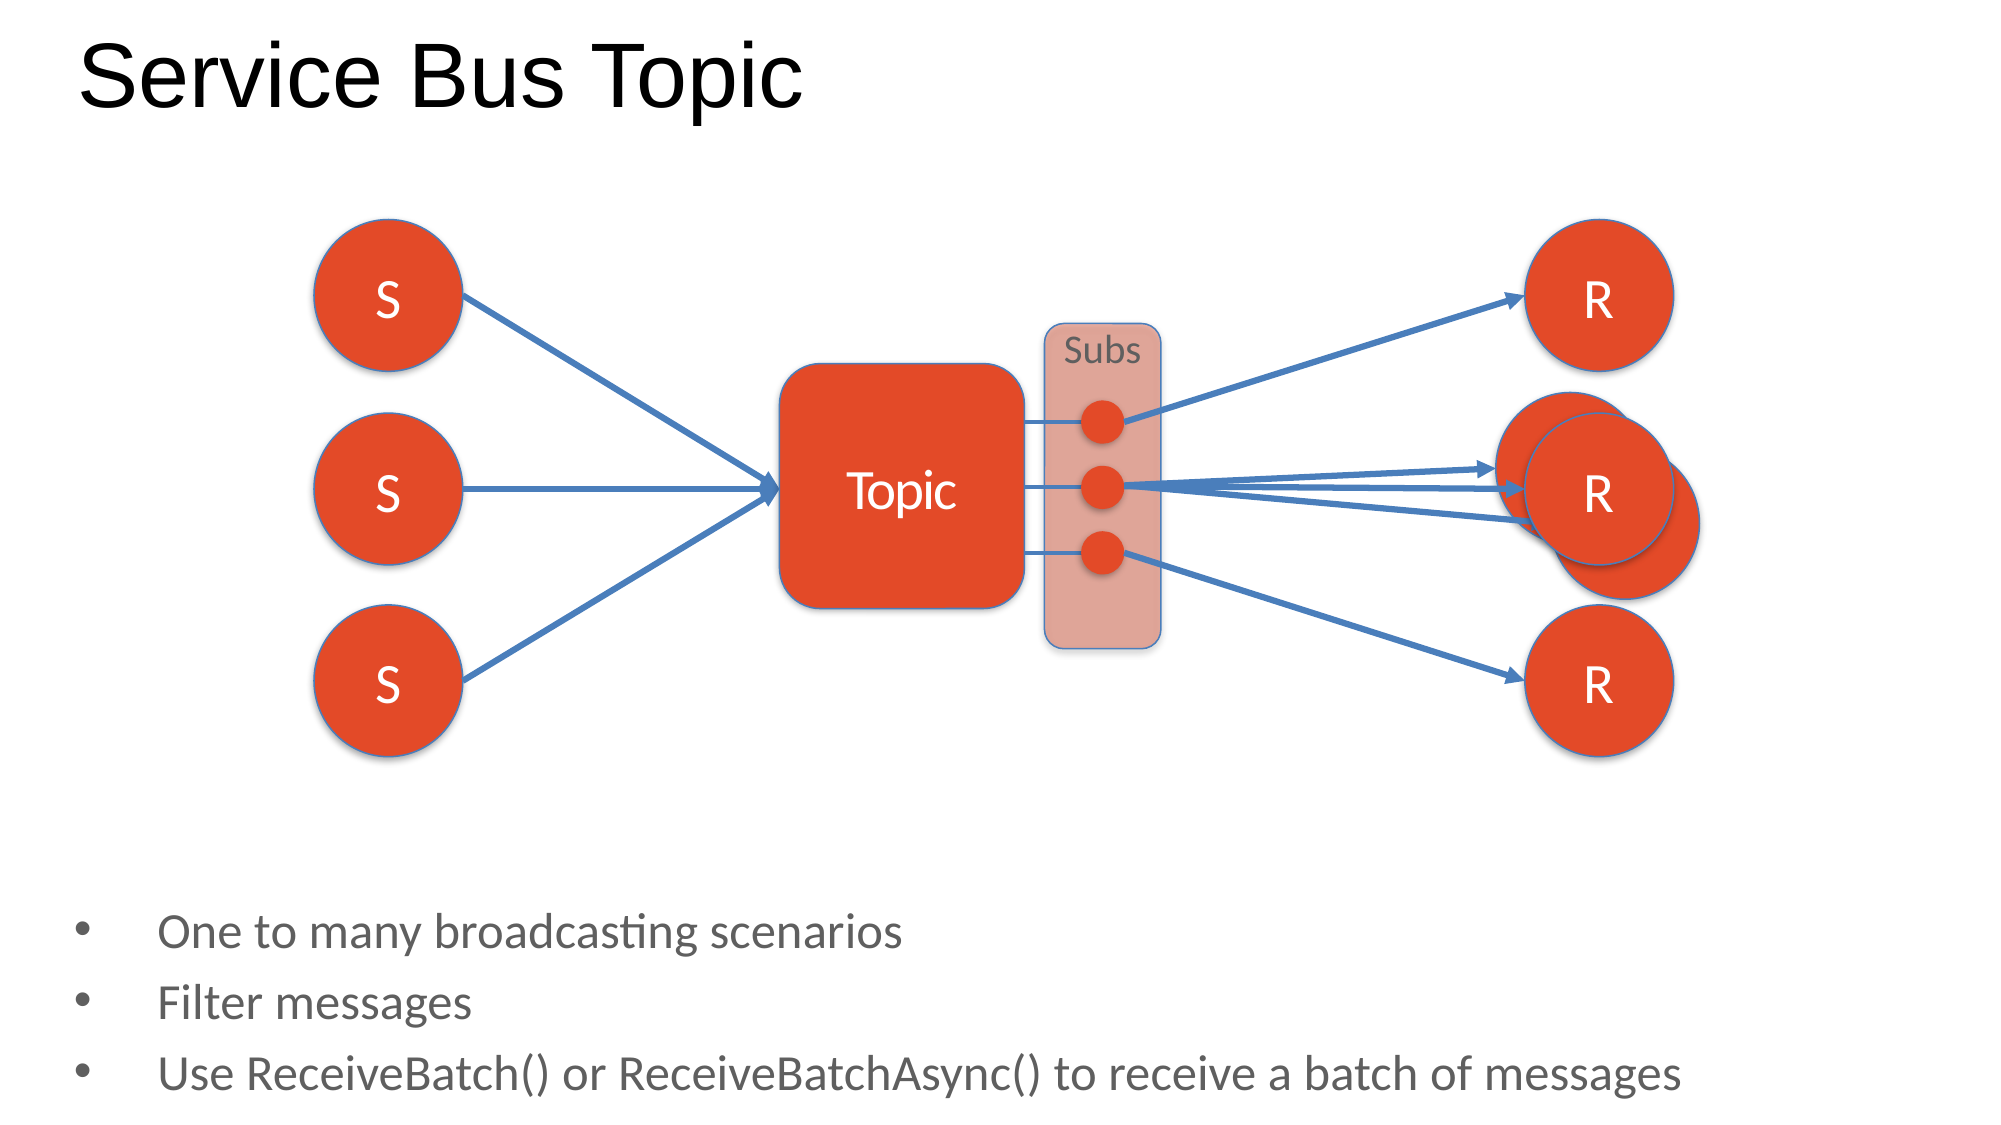

# Service Bus Topic
S
S
R
R
Subs

Topic

R
R
S
R
One to many broadcasting scenarios
Filter messages
Use ReceiveBatch() or ReceiveBatchAsync() to receive a batch of messages